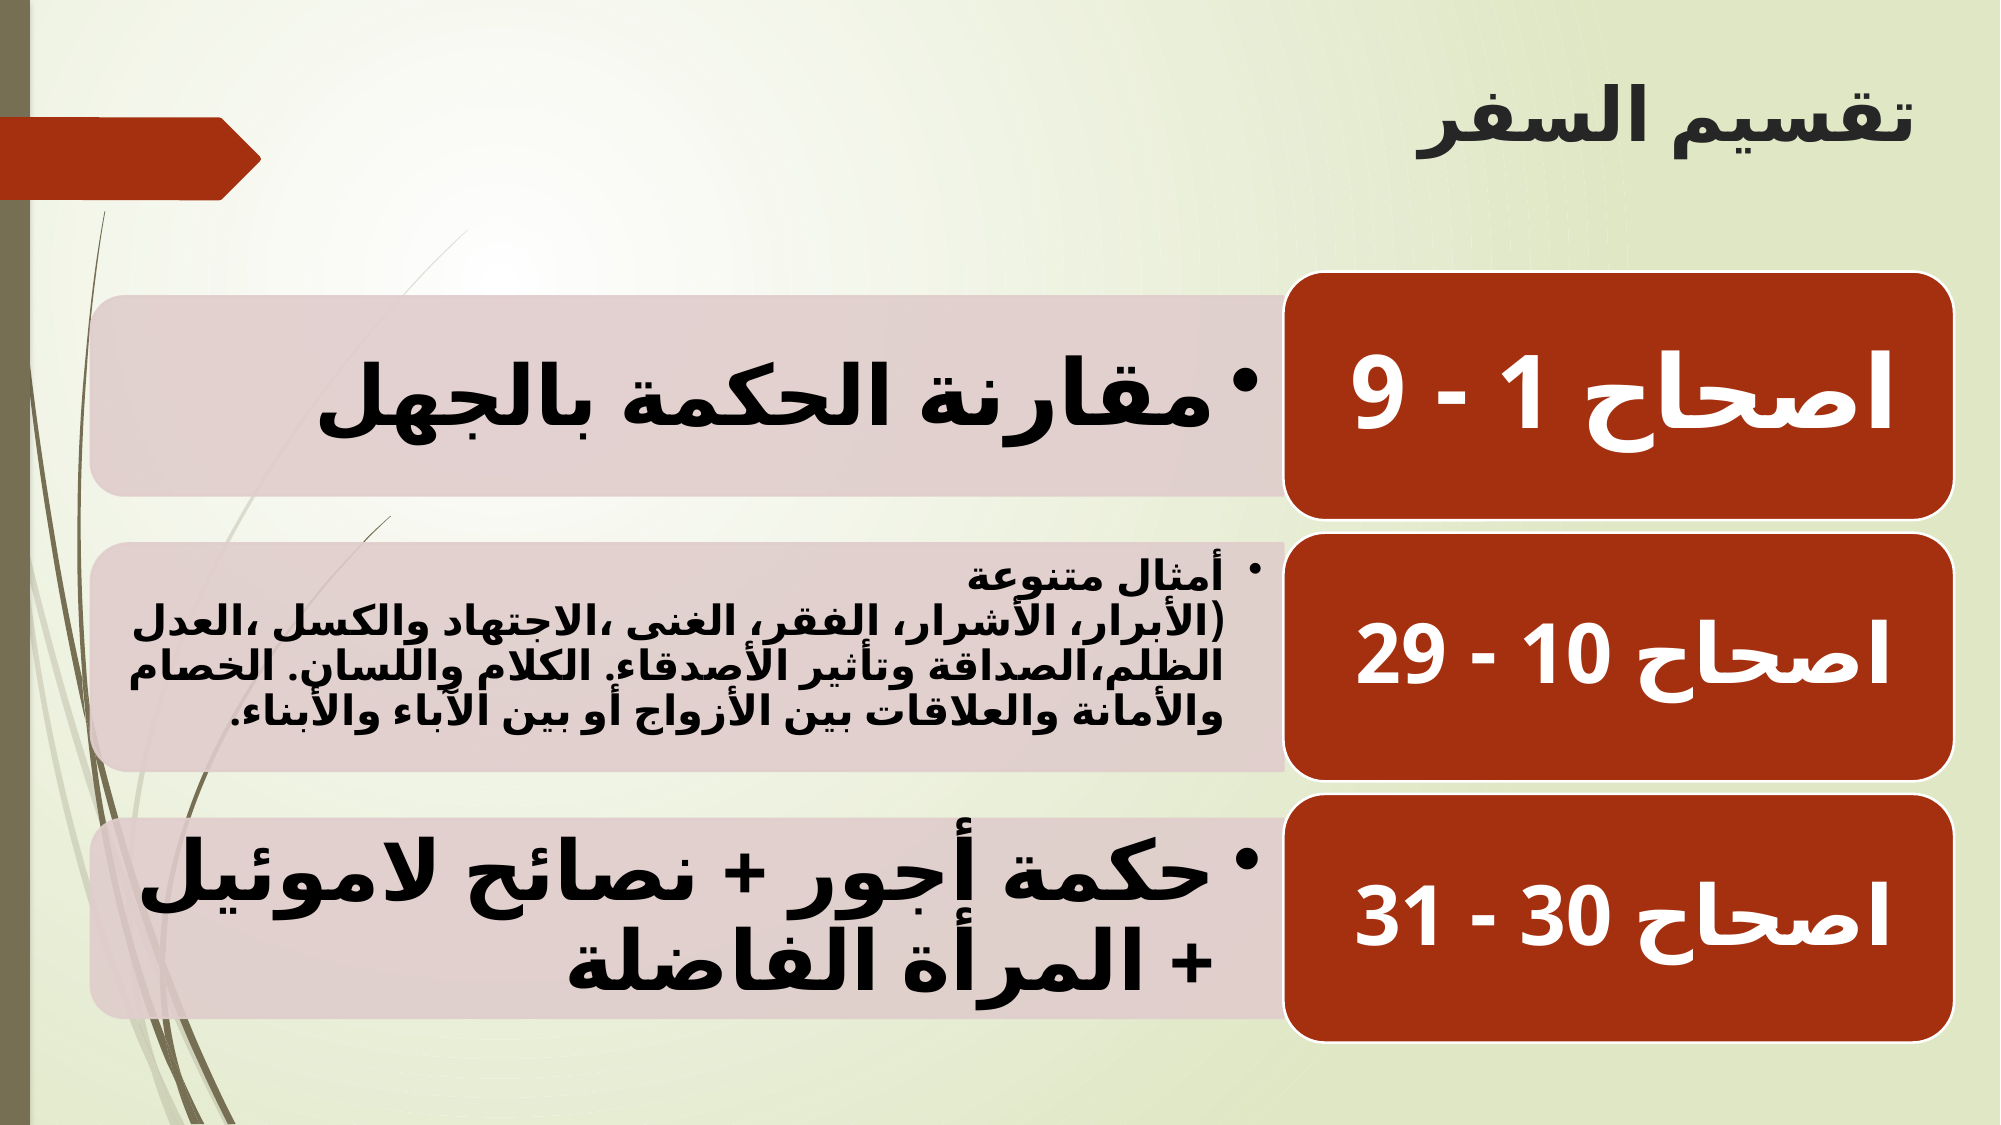

# تقسيم السفر
مقارنة الحكمة بالجهل
اصحاح 1 - 9
أمثال متنوعة
(الأبرار، الأشرار، الفقر، الغنى ،الاجتهاد والكسل ،العدل الظلم،الصداقة وتأثير الأصدقاء. الكلام واللسان. الخصام والأمانة والعلاقات بين الأزواج أو بين الآباء والأبناء.

اصحاح 10 - 29
حكمة أجور + نصائح لاموئيل + المرأة الفاضلة
اصحاح 30 - 31